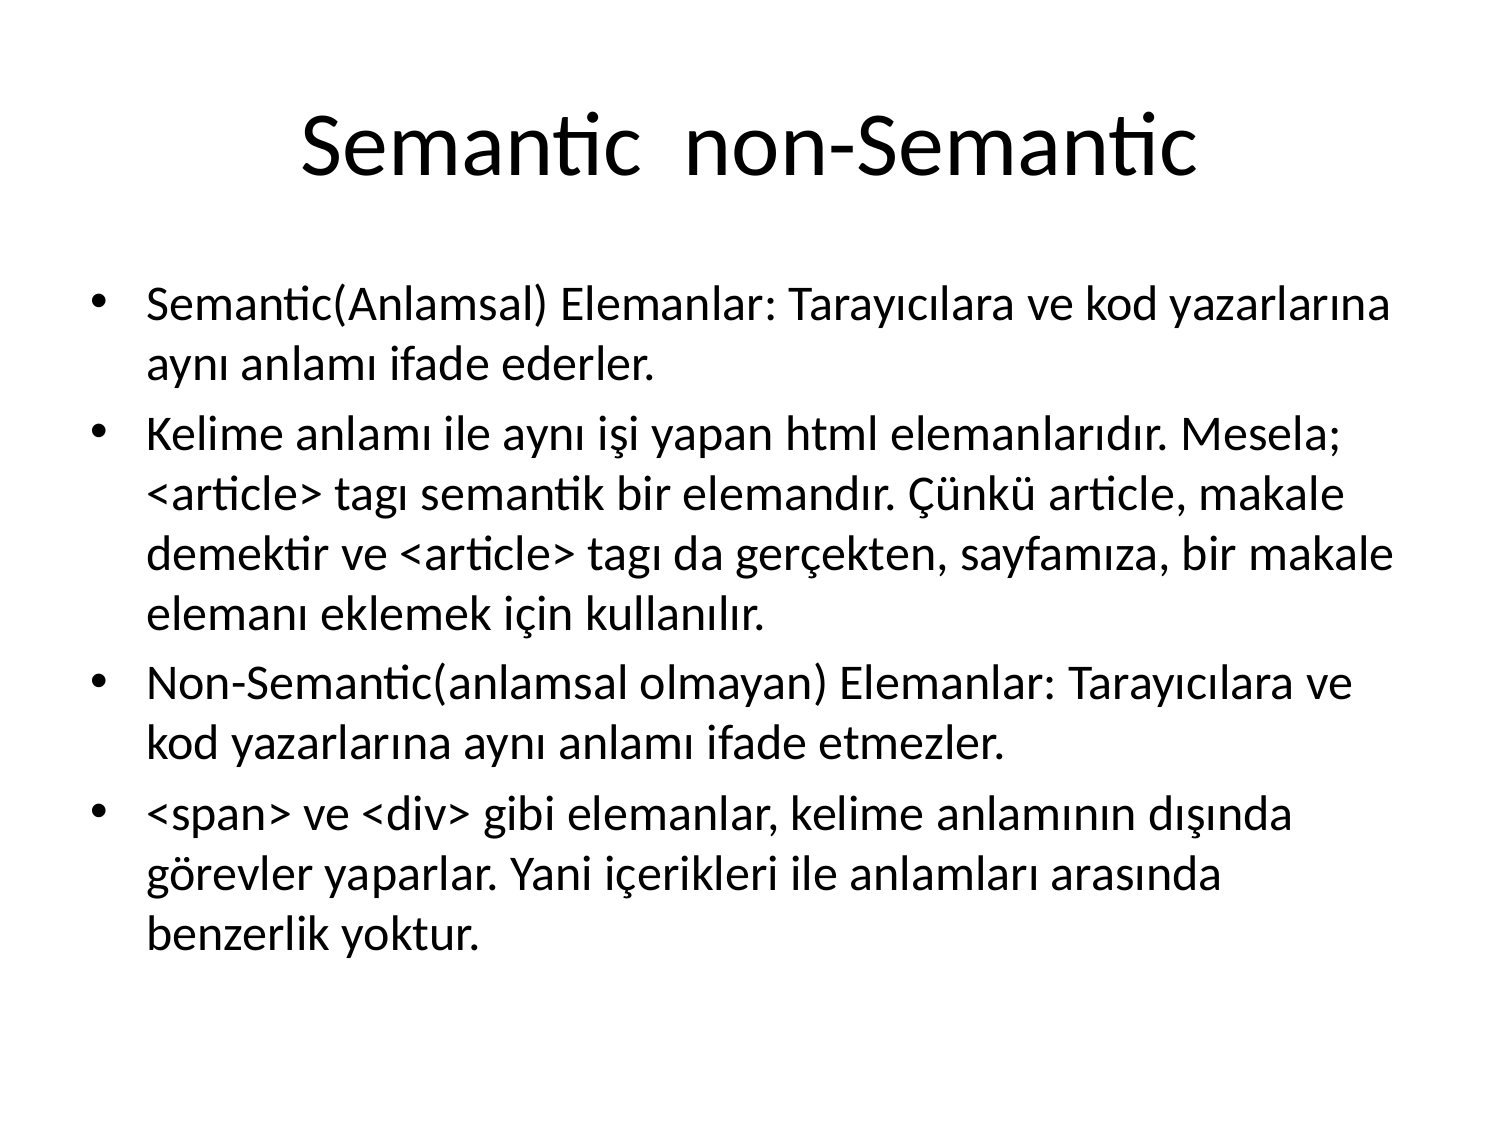

# Semantic  non-Semantic
Semantic(Anlamsal) Elemanlar: Tarayıcılara ve kod yazarlarına aynı anlamı ifade ederler.
Kelime anlamı ile aynı işi yapan html elemanlarıdır. Mesela; <article> tagı semantik bir elemandır. Çünkü article, makale demektir ve <article> tagı da gerçekten, sayfamıza, bir makale elemanı eklemek için kullanılır.
Non-Semantic(anlamsal olmayan) Elemanlar: Tarayıcılara ve kod yazarlarına aynı anlamı ifade etmezler.
<span> ve <div> gibi elemanlar, kelime anlamının dışında görevler yaparlar. Yani içerikleri ile anlamları arasında benzerlik yoktur.